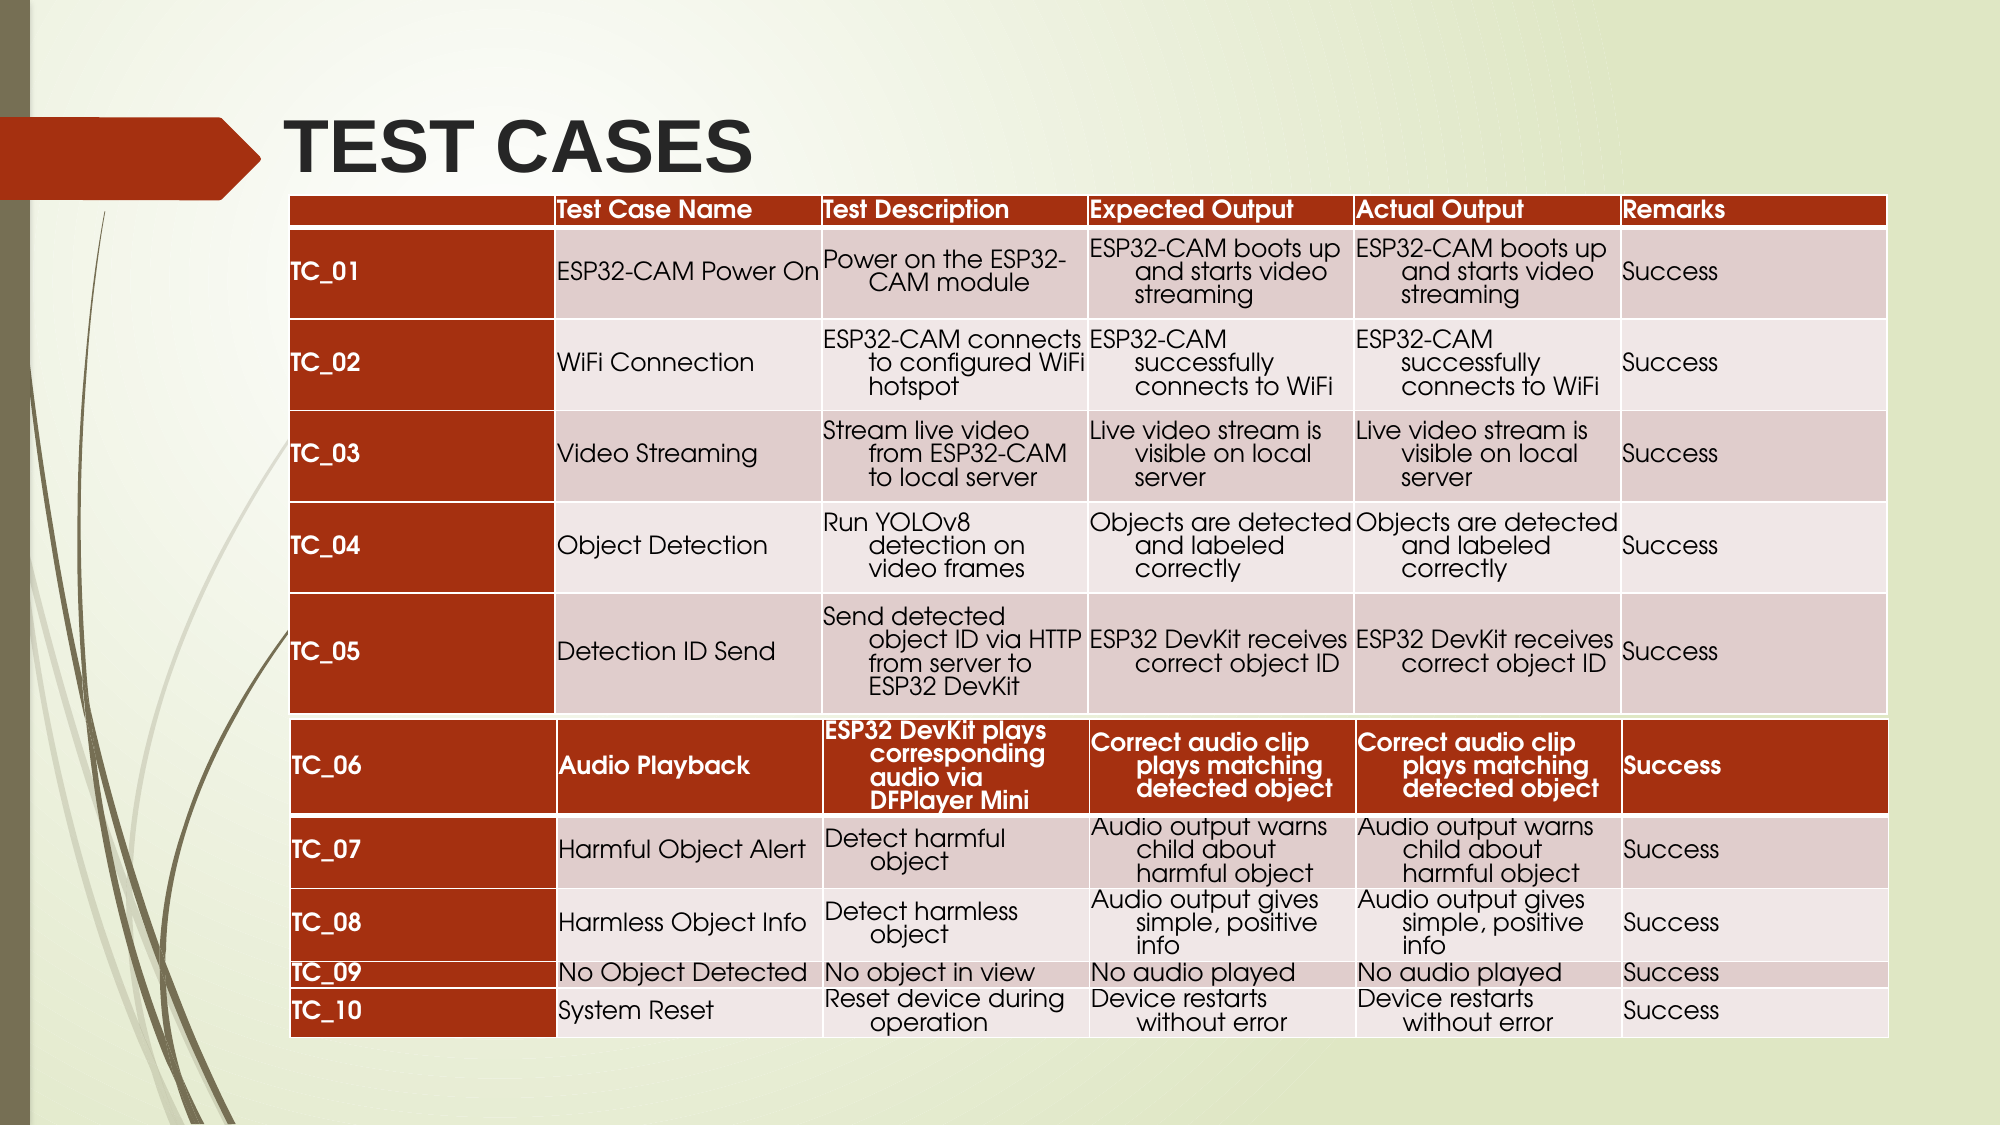

# TEST CASES
|  | Test Case Name | Test Description | Expected Output | Actual Output | Remarks |
| --- | --- | --- | --- | --- | --- |
| TC\_01 | ESP32-CAM Power On | Power on the ESP32-CAM module | ESP32-CAM boots up and starts video streaming | ESP32-CAM boots up and starts video streaming | Success |
| TC\_02 | WiFi Connection | ESP32-CAM connects to configured WiFi hotspot | ESP32-CAM successfully connects to WiFi | ESP32-CAM successfully connects to WiFi | Success |
| TC\_03 | Video Streaming | Stream live video from ESP32-CAM to local server | Live video stream is visible on local server | Live video stream is visible on local server | Success |
| TC\_04 | Object Detection | Run YOLOv8 detection on video frames | Objects are detected and labeled correctly | Objects are detected and labeled correctly | Success |
| TC\_05 | Detection ID Send | Send detected object ID via HTTP from server to ESP32 DevKit | ESP32 DevKit receives correct object ID | ESP32 DevKit receives correct object ID | Success |
| TC\_06 | Audio Playback | ESP32 DevKit plays corresponding audio via DFPlayer Mini | Correct audio clip plays matching detected object | Correct audio clip plays matching detected object | Success |
| --- | --- | --- | --- | --- | --- |
| TC\_07 | Harmful Object Alert | Detect harmful object | Audio output warns child about harmful object | Audio output warns child about harmful object | Success |
| TC\_08 | Harmless Object Info | Detect harmless object | Audio output gives simple, positive info | Audio output gives simple, positive info | Success |
| TC\_09 | No Object Detected | No object in view | No audio played | No audio played | Success |
| TC\_10 | System Reset | Reset device during operation | Device restarts without error | Device restarts without error | Success |